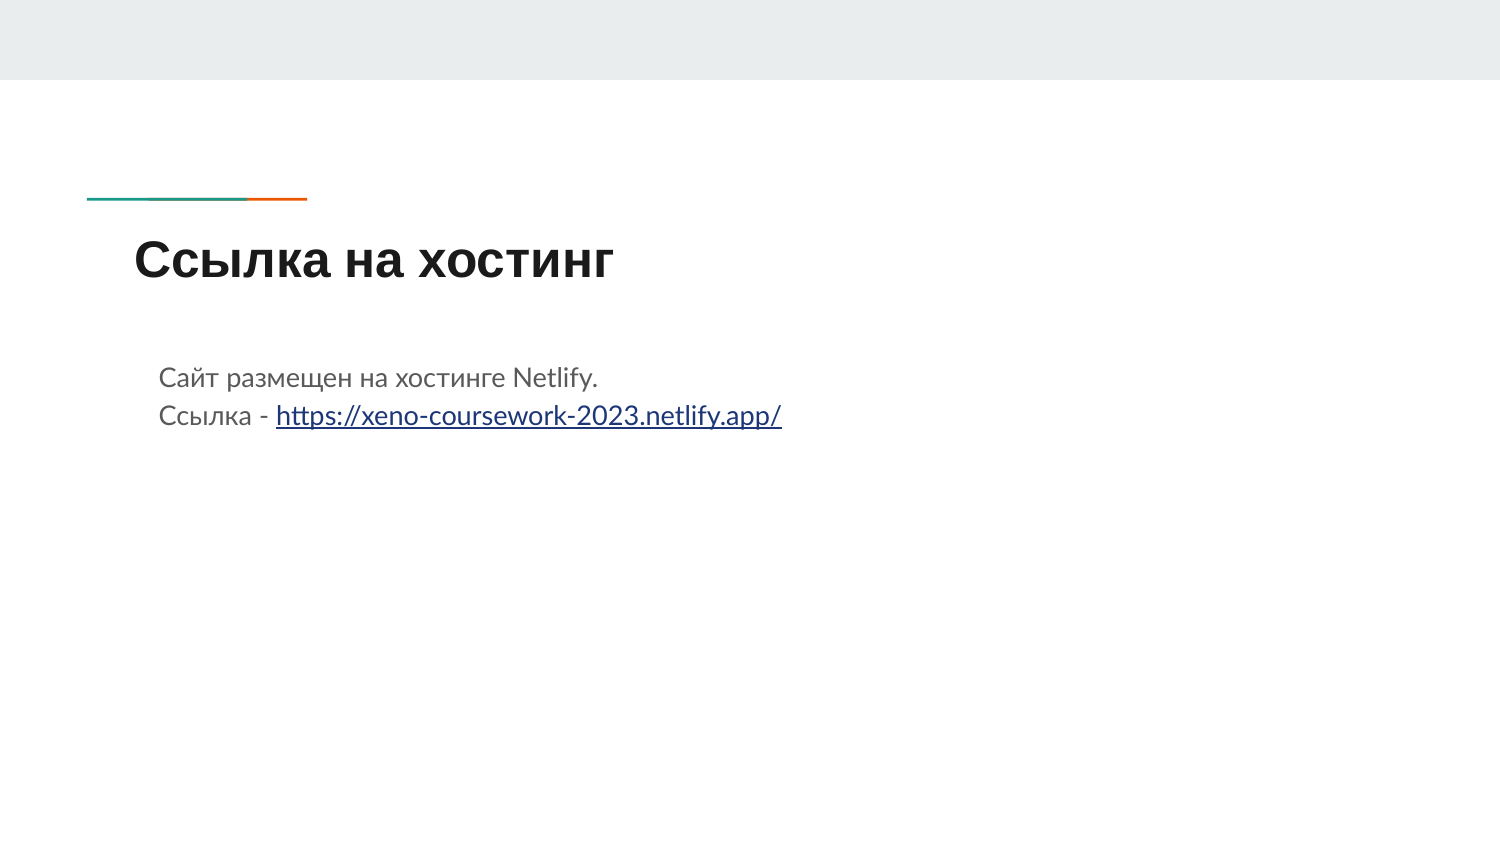

# Ссылка на хостинг
Сайт размещен на хостинге Netlify.
Ссылка - https://xeno-coursework-2023.netlify.app/